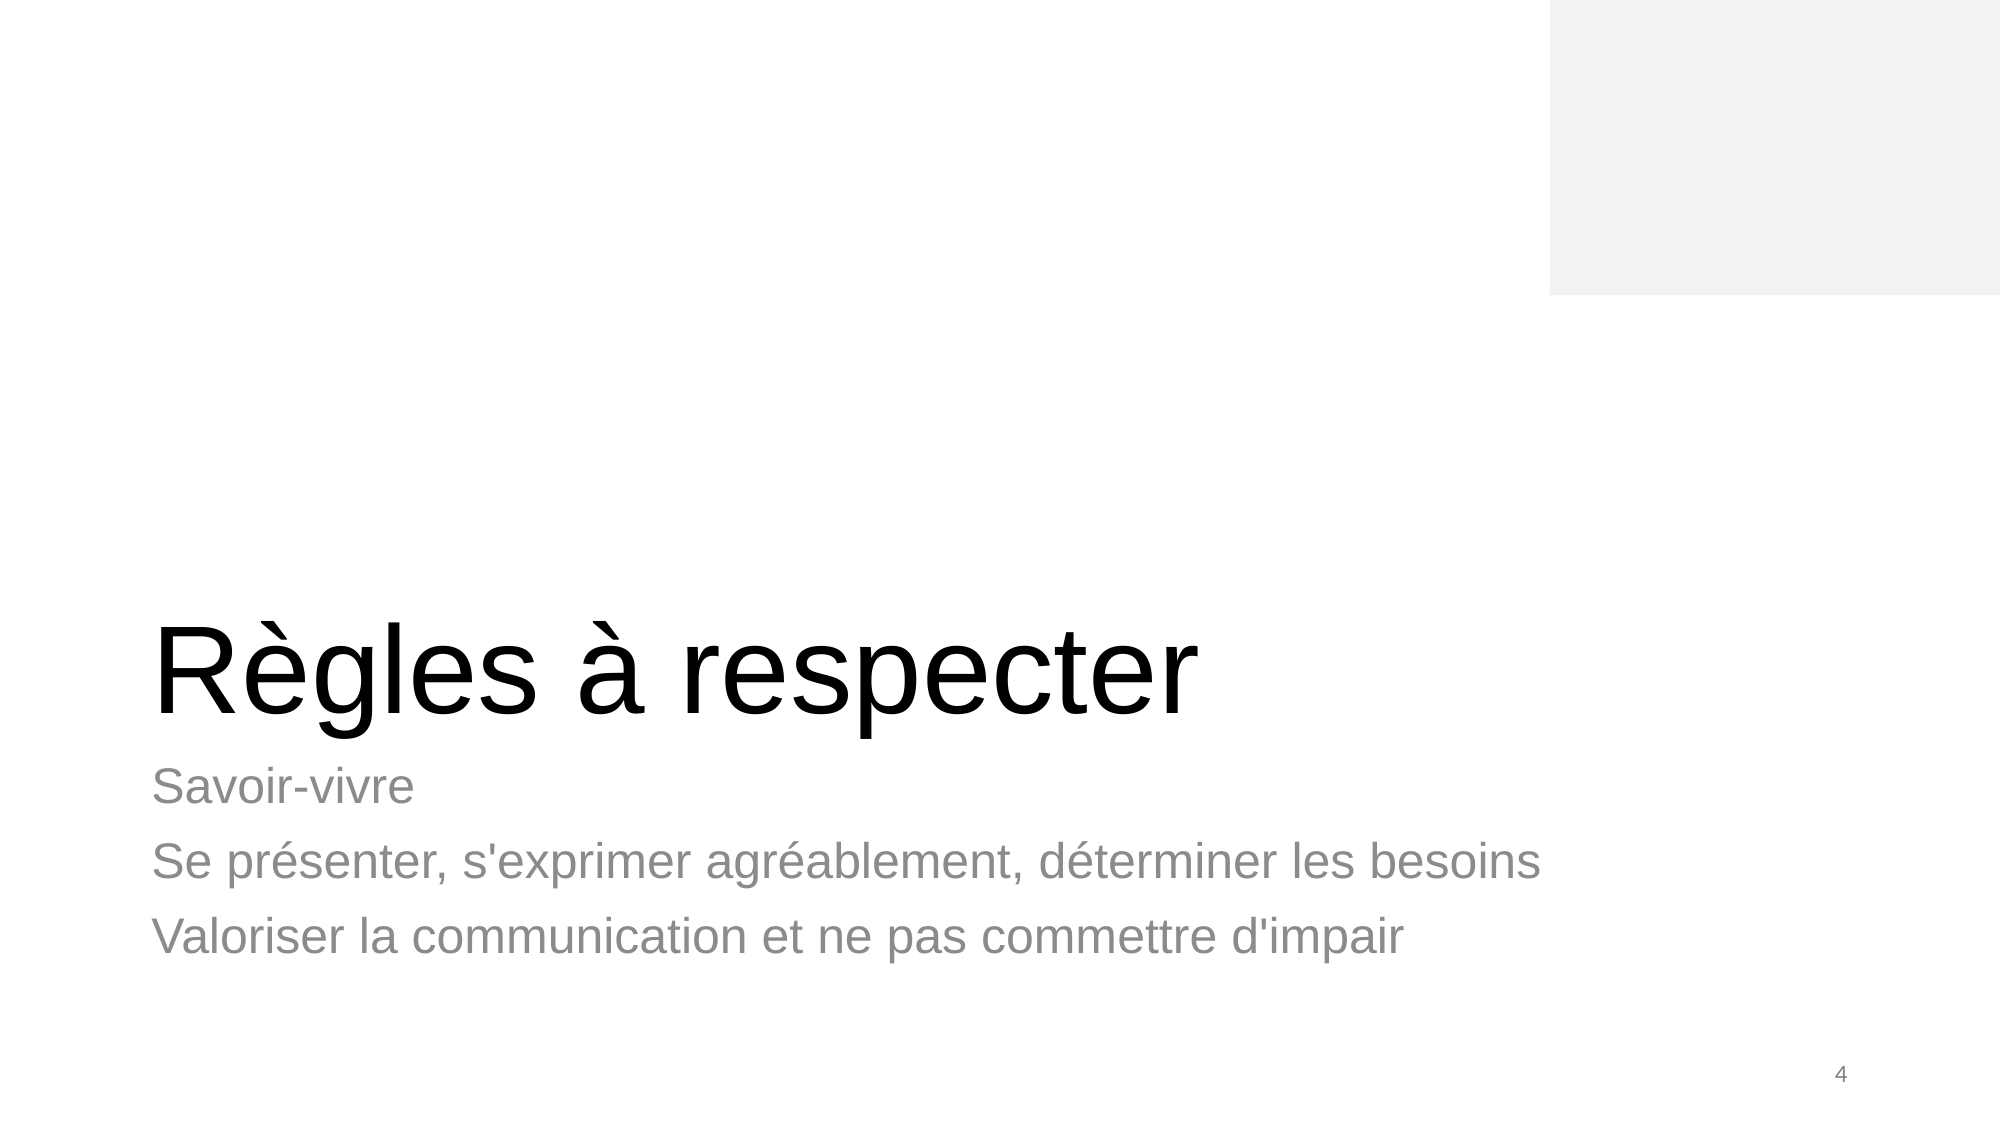

# Règles à respecter
Savoir-vivre
Se présenter, s'exprimer agréablement, déterminer les besoins
Valoriser la communication et ne pas commettre d'impair
4